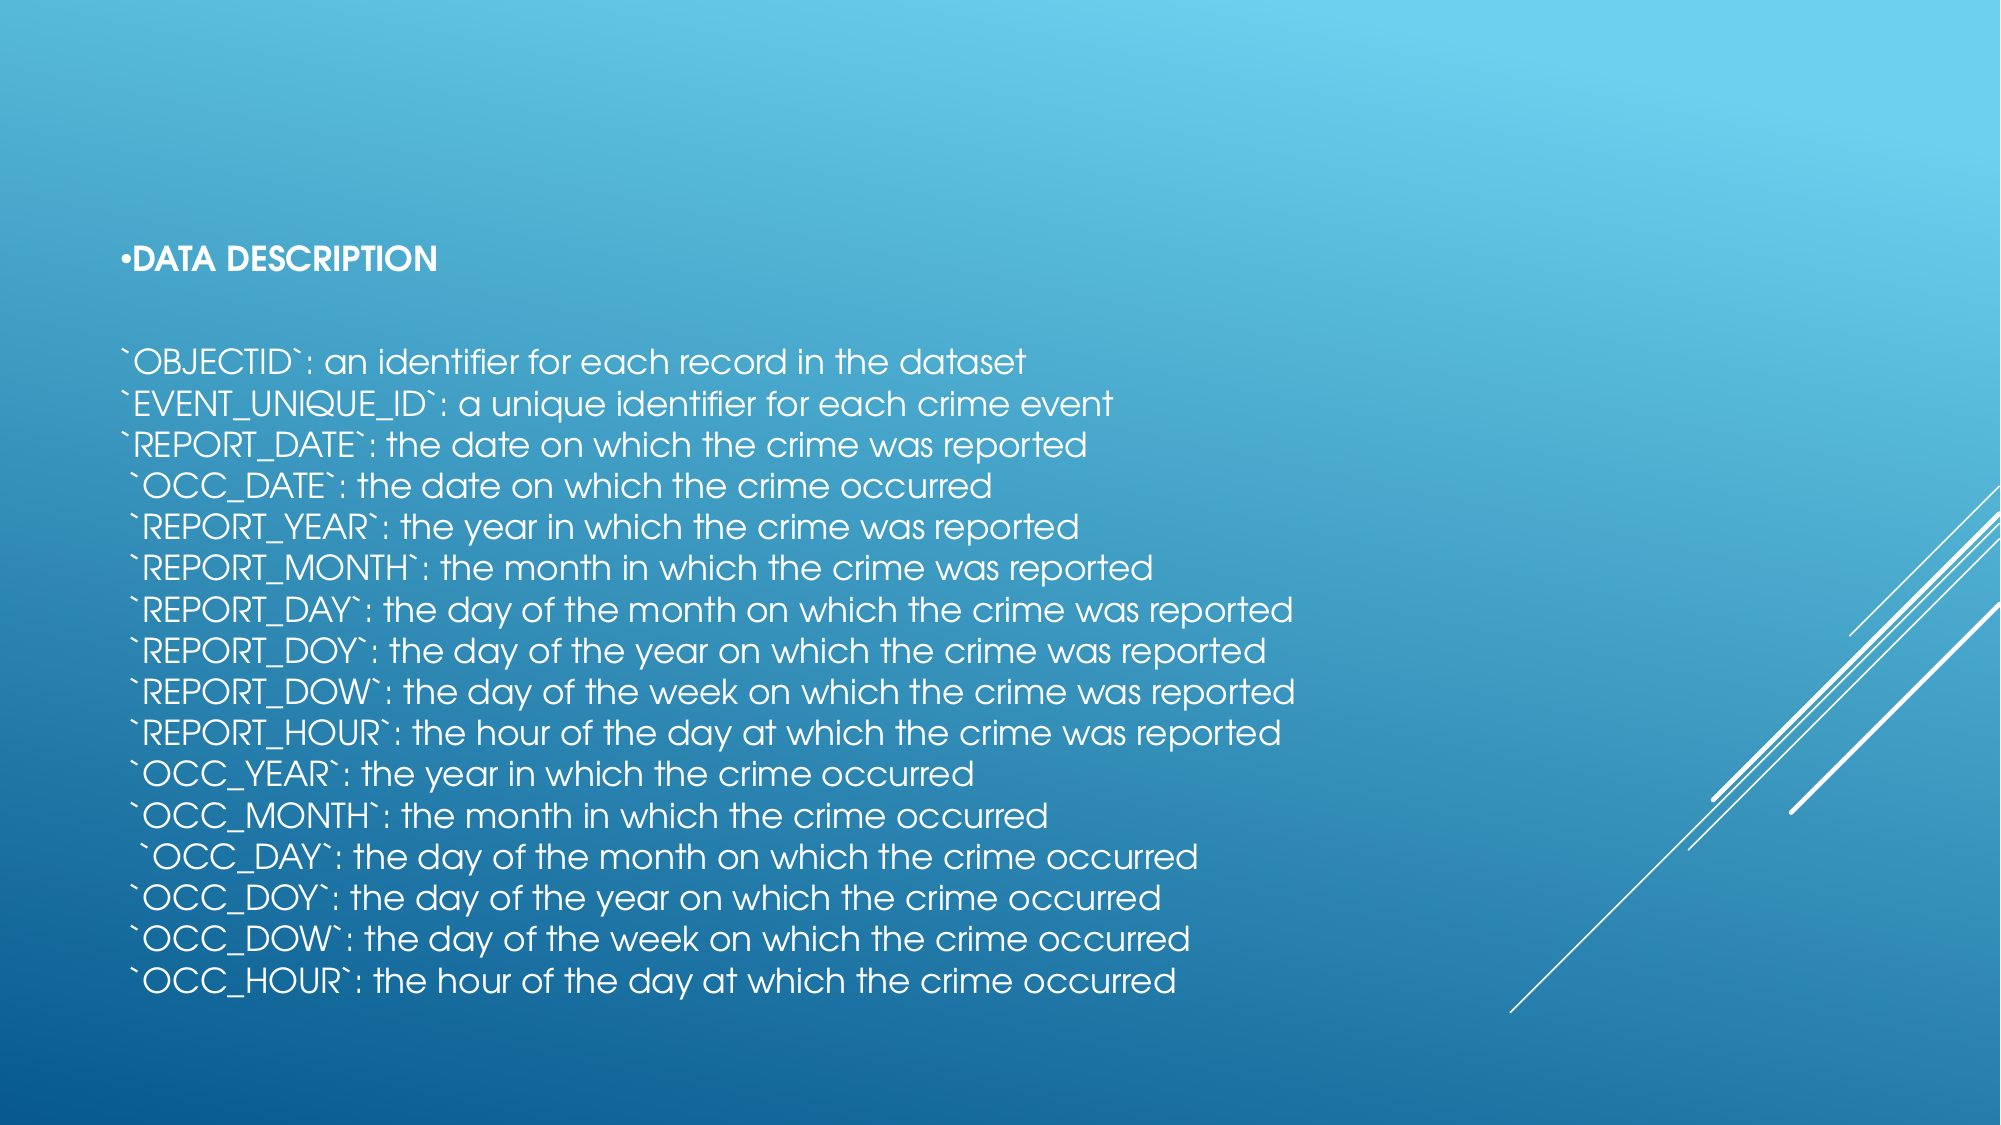

DATA DESCRIPTION

`OBJECTID`: an identifier for each record in the dataset
`EVENT_UNIQUE_ID`: a unique identifier for each crime event
`REPORT_DATE`: the date on which the crime was reported
 `OCC_DATE`: the date on which the crime occurred
 `REPORT_YEAR`: the year in which the crime was reported
 `REPORT_MONTH`: the month in which the crime was reported
 `REPORT_DAY`: the day of the month on which the crime was reported
 `REPORT_DOY`: the day of the year on which the crime was reported
 `REPORT_DOW`: the day of the week on which the crime was reported
 `REPORT_HOUR`: the hour of the day at which the crime was reported
 `OCC_YEAR`: the year in which the crime occurred
 `OCC_MONTH`: the month in which the crime occurred
  `OCC_DAY`: the day of the month on which the crime occurred
 `OCC_DOY`: the day of the year on which the crime occurred
 `OCC_DOW`: the day of the week on which the crime occurred
 `OCC_HOUR`: the hour of the day at which the crime occurred